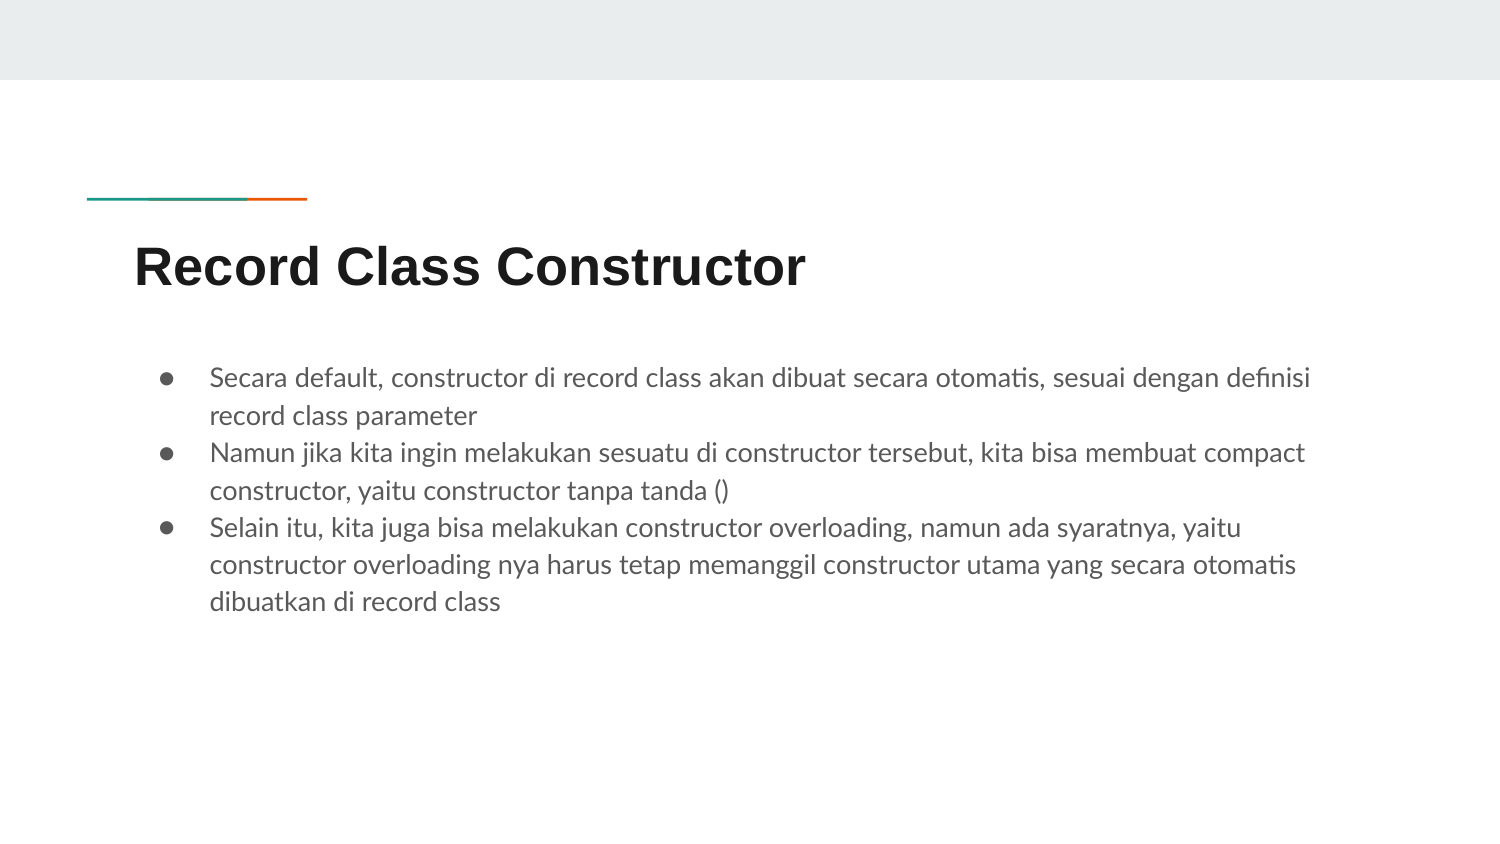

# Record Class Constructor
Secara default, constructor di record class akan dibuat secara otomatis, sesuai dengan definisi record class parameter
Namun jika kita ingin melakukan sesuatu di constructor tersebut, kita bisa membuat compact constructor, yaitu constructor tanpa tanda ()
Selain itu, kita juga bisa melakukan constructor overloading, namun ada syaratnya, yaitu constructor overloading nya harus tetap memanggil constructor utama yang secara otomatis dibuatkan di record class